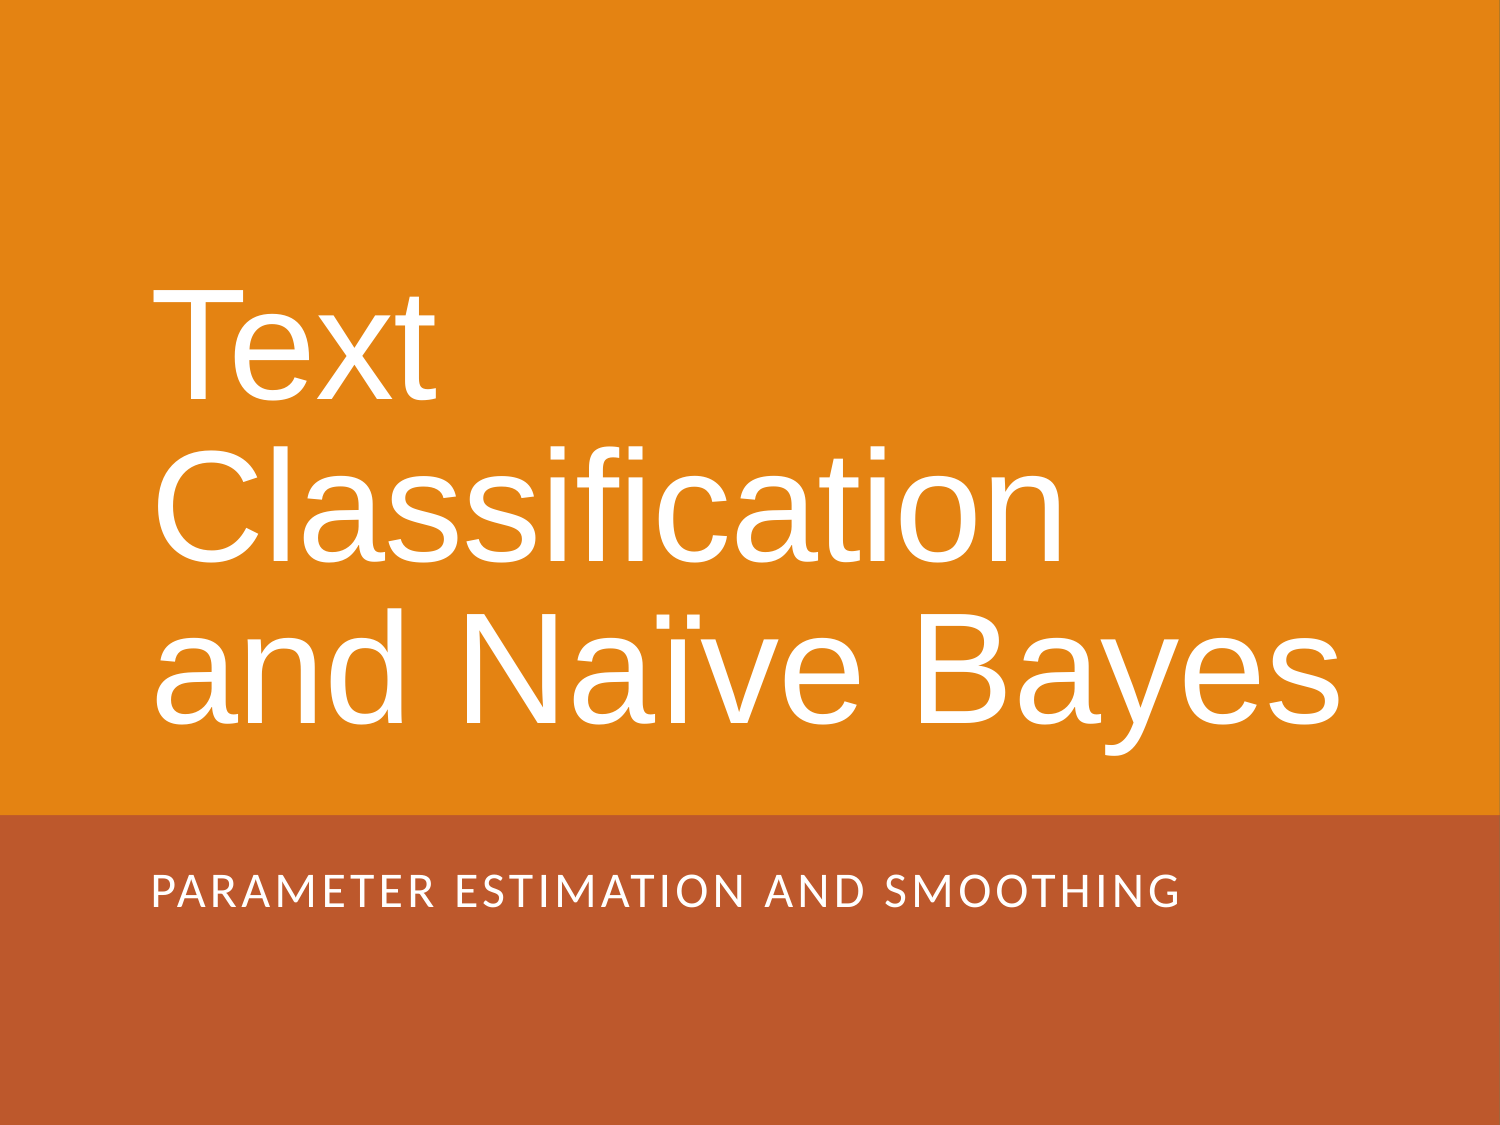

# Text Classification and Naïve Bayes

Parameter Estimation and Smoothing